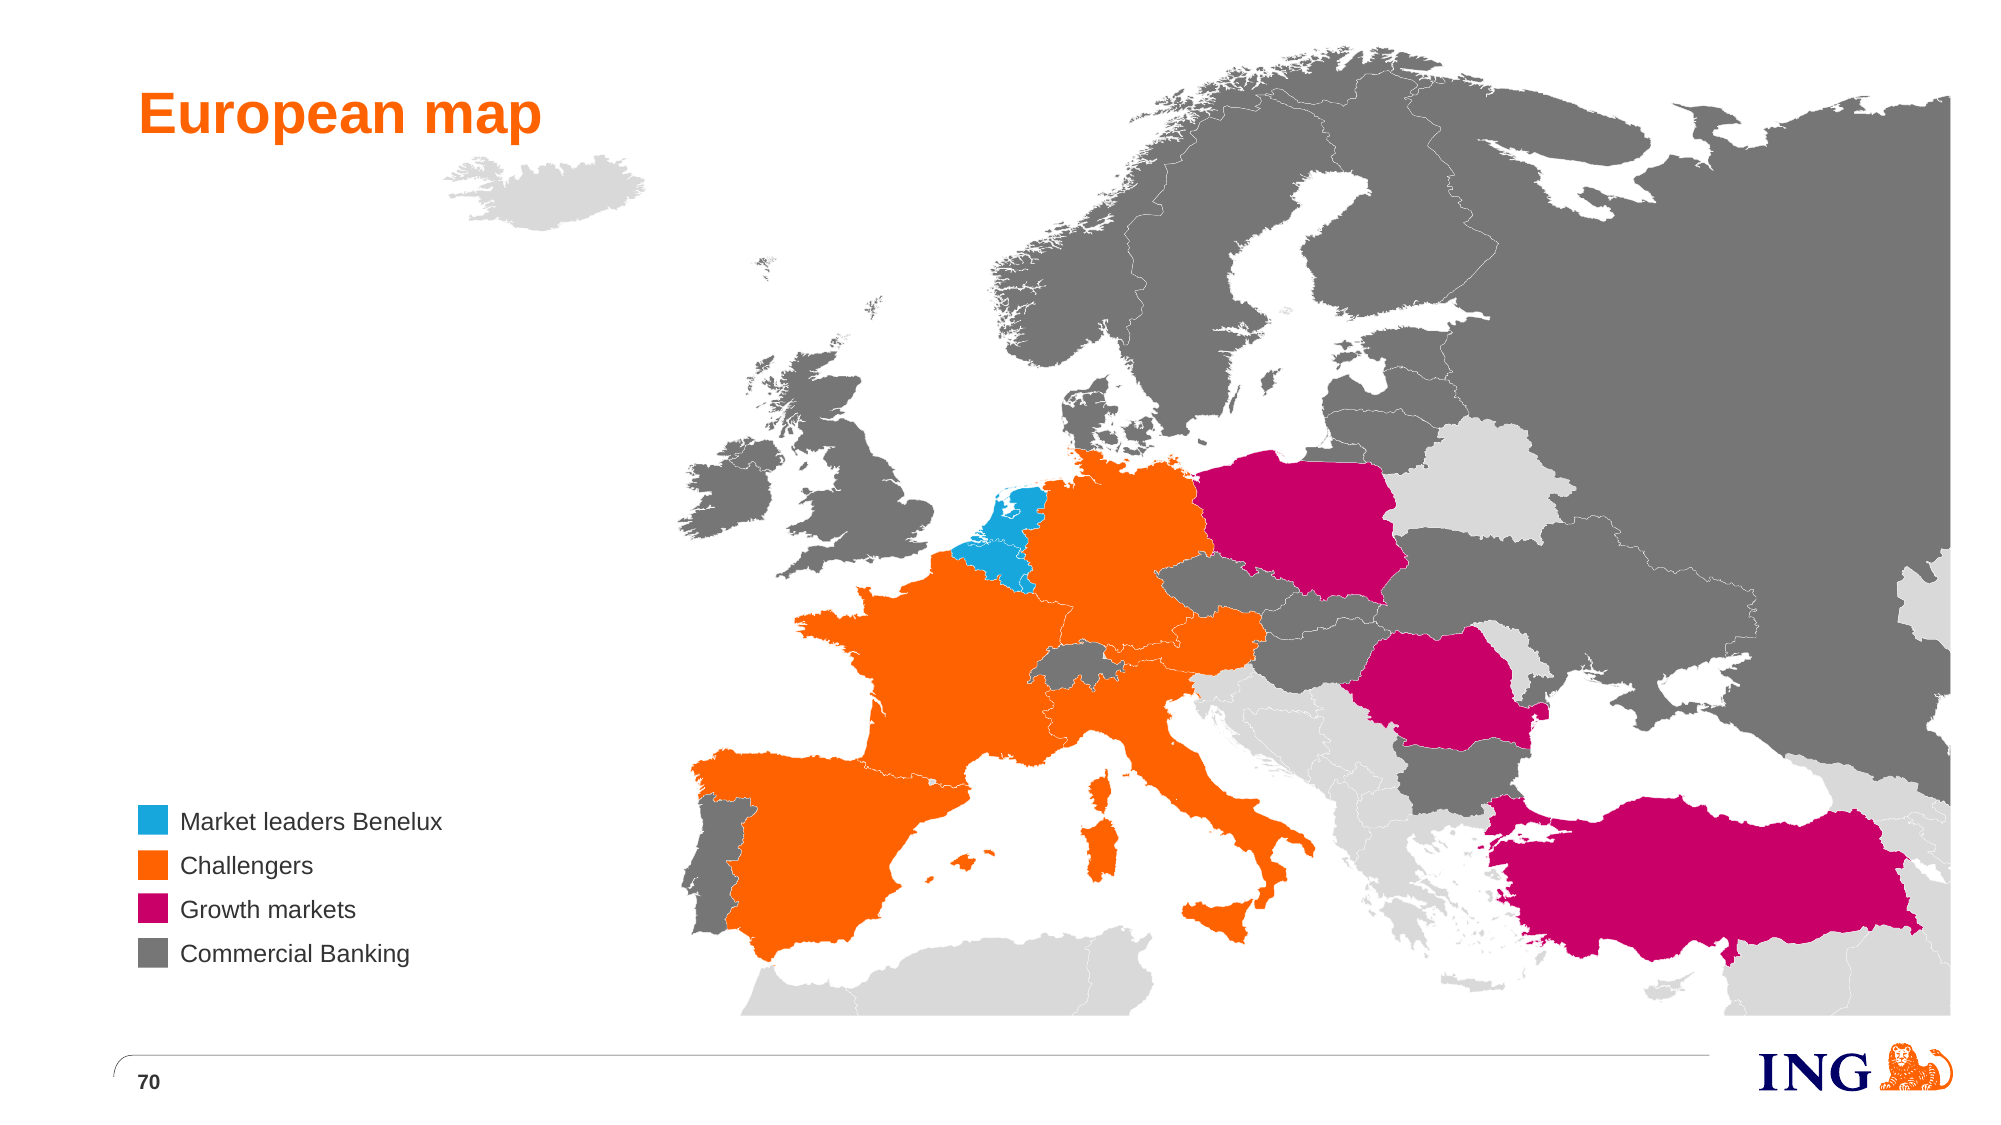

# European map

Market leaders Benelux

Challengers

Growth markets

Commercial Banking

70